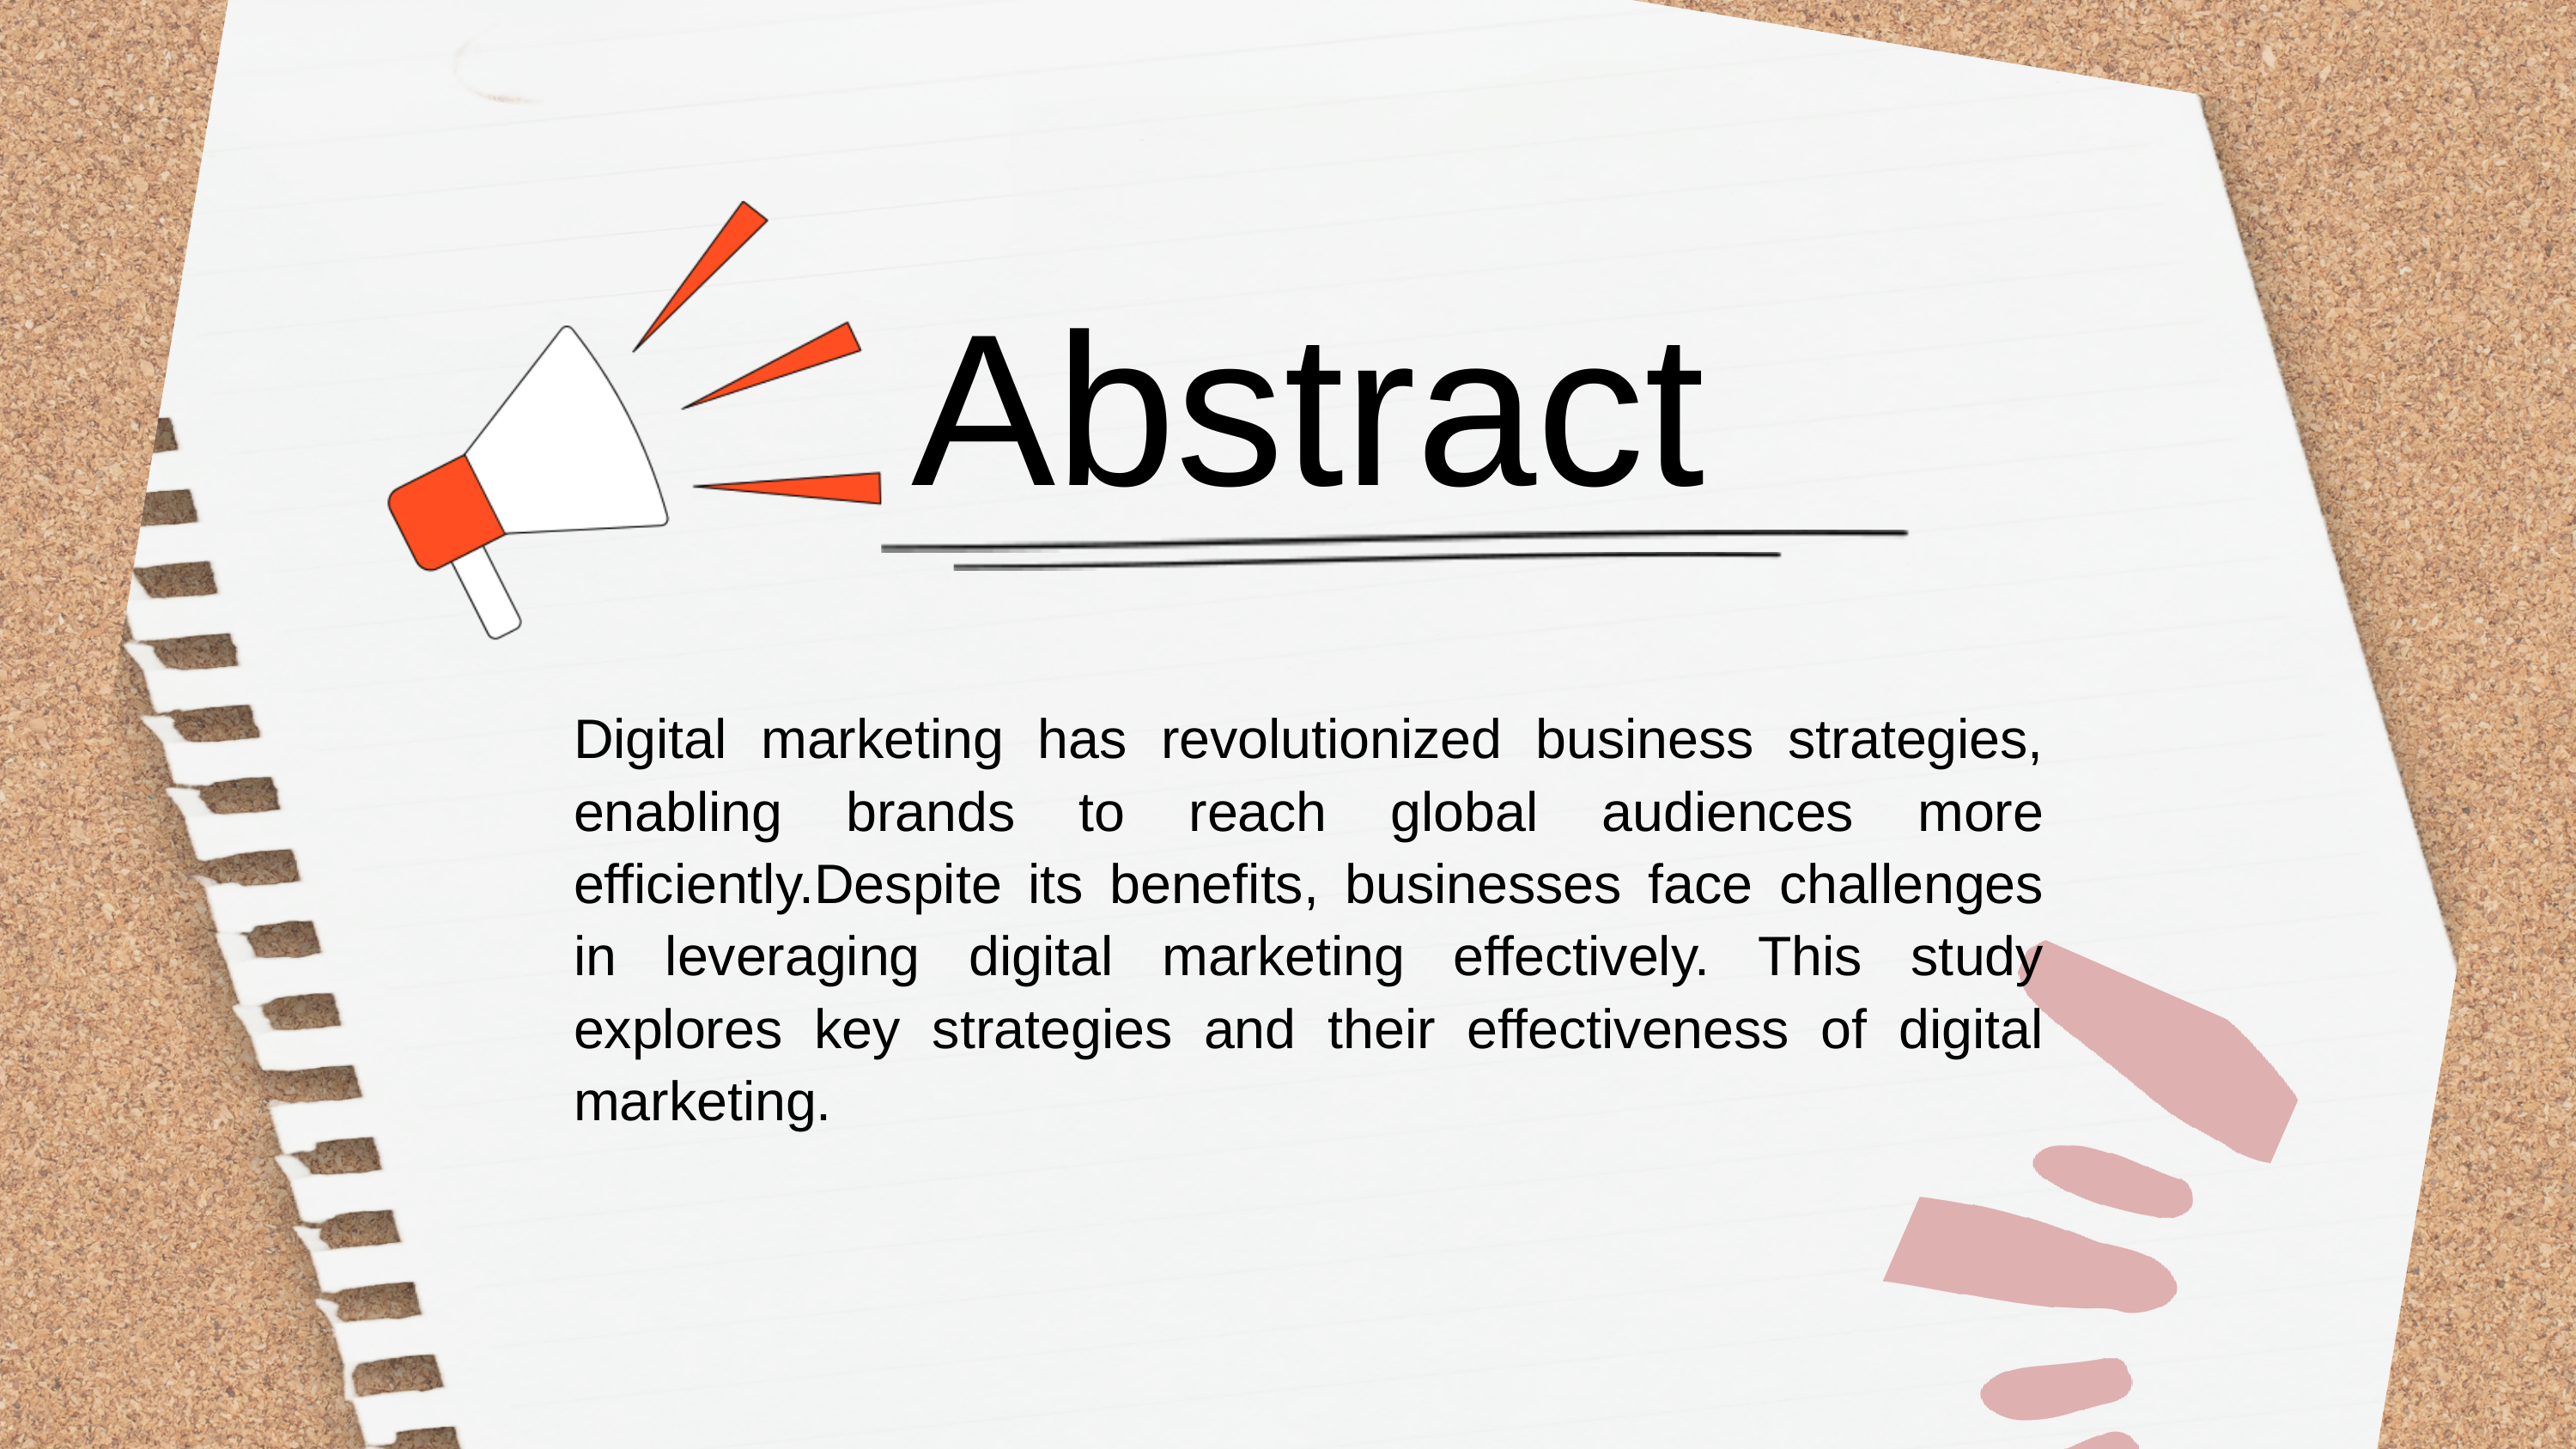

Abstract

Digital marketing has revolutionized business strategies, enabling brands to reach global audiences more efficiently.Despite its benefits, businesses face challenges in leveraging digital marketing effectively. This study explores key strategies and their effectiveness of digital marketing.